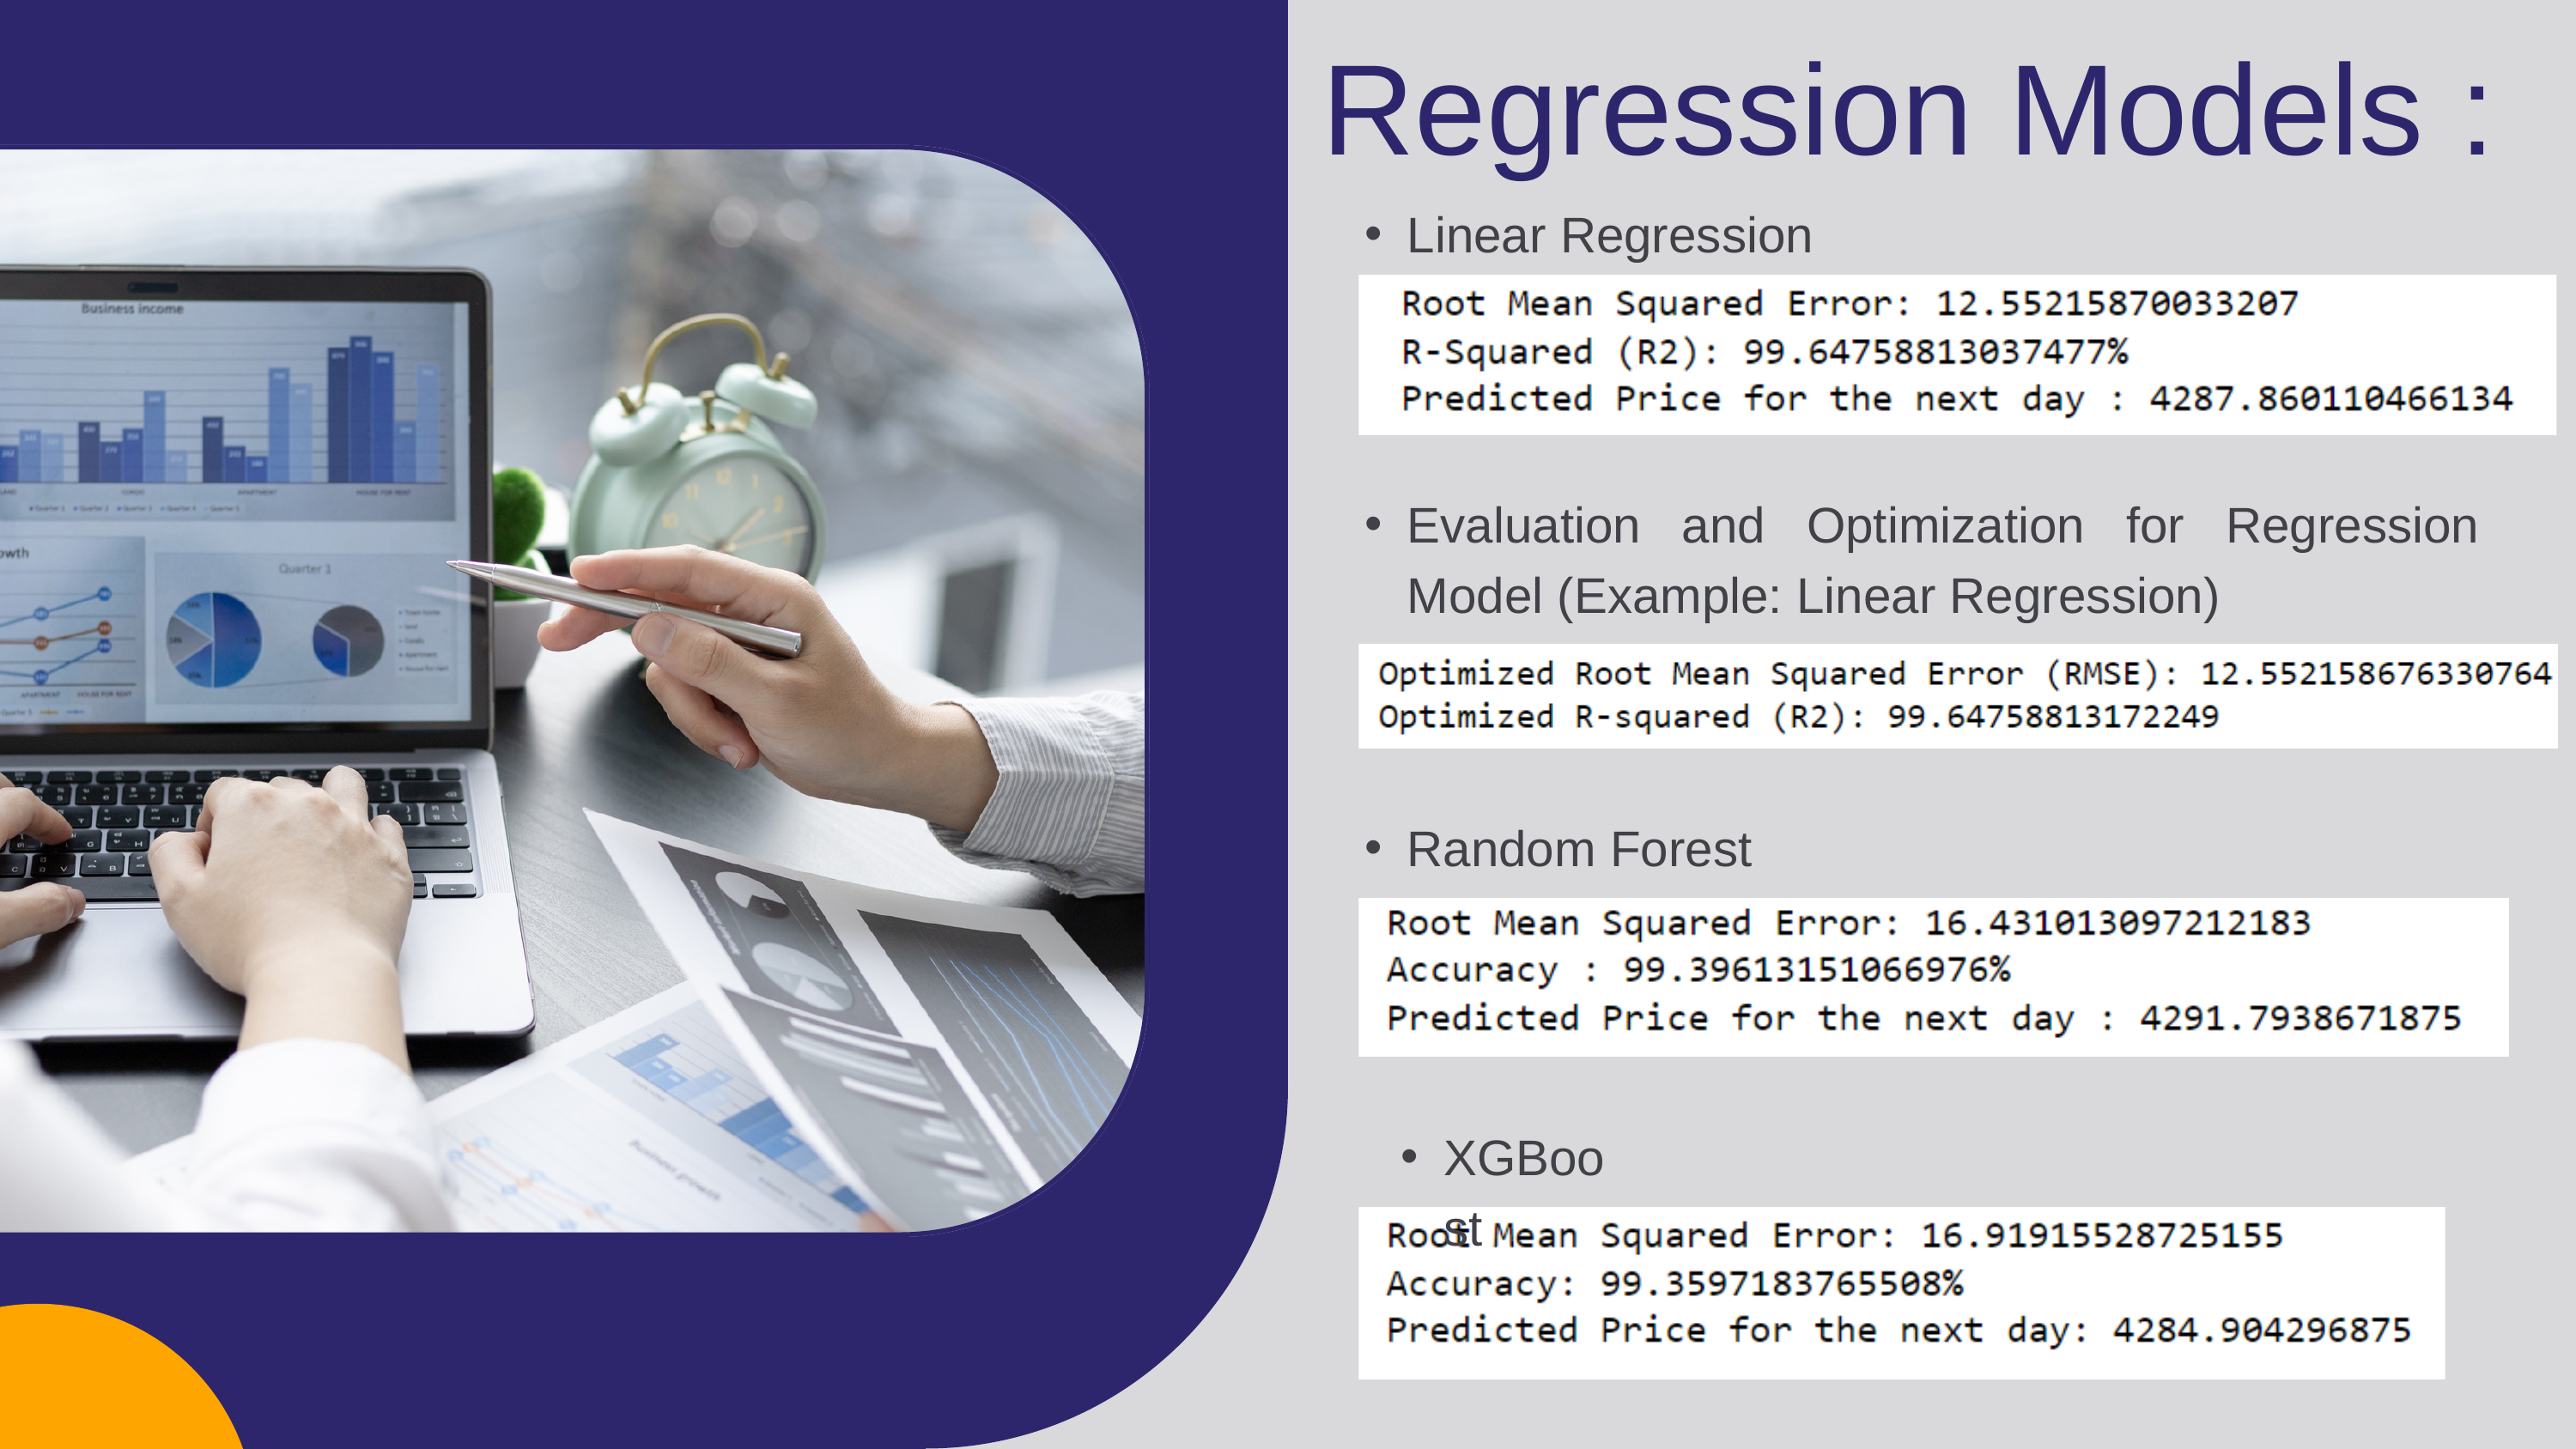

Regression Models :

Linear Regression

Evaluation and Optimization for Regression Model (Example: Linear Regression)

Random Forest

XGBoost